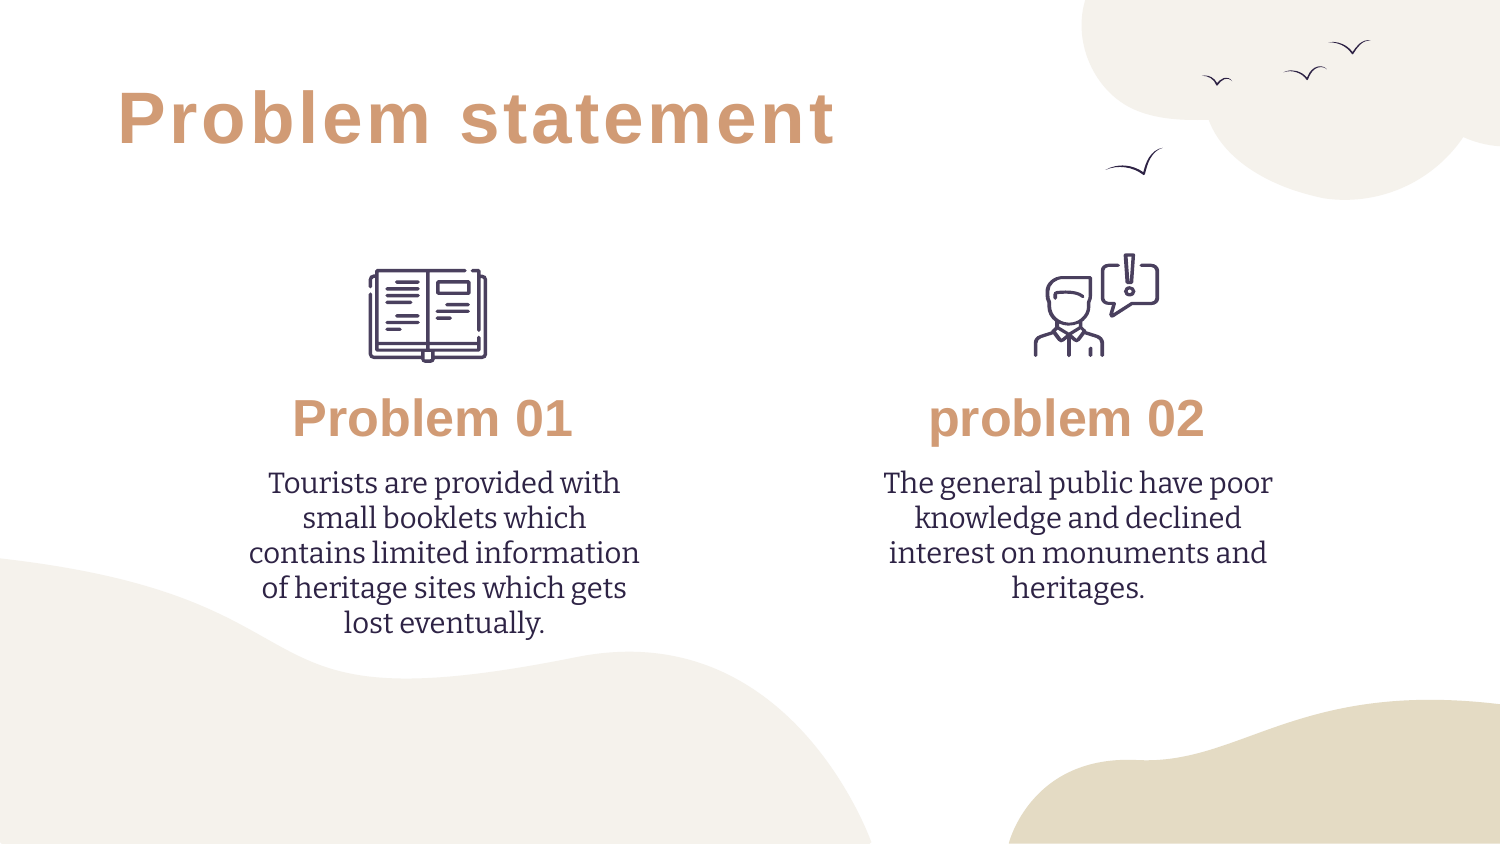

# Problem statement

Problem 01
problem 02
Tourists are provided with small booklets which contains limited information of heritage sites which gets lost eventually.
The general public have poor knowledge and declined interest on monuments and heritages.